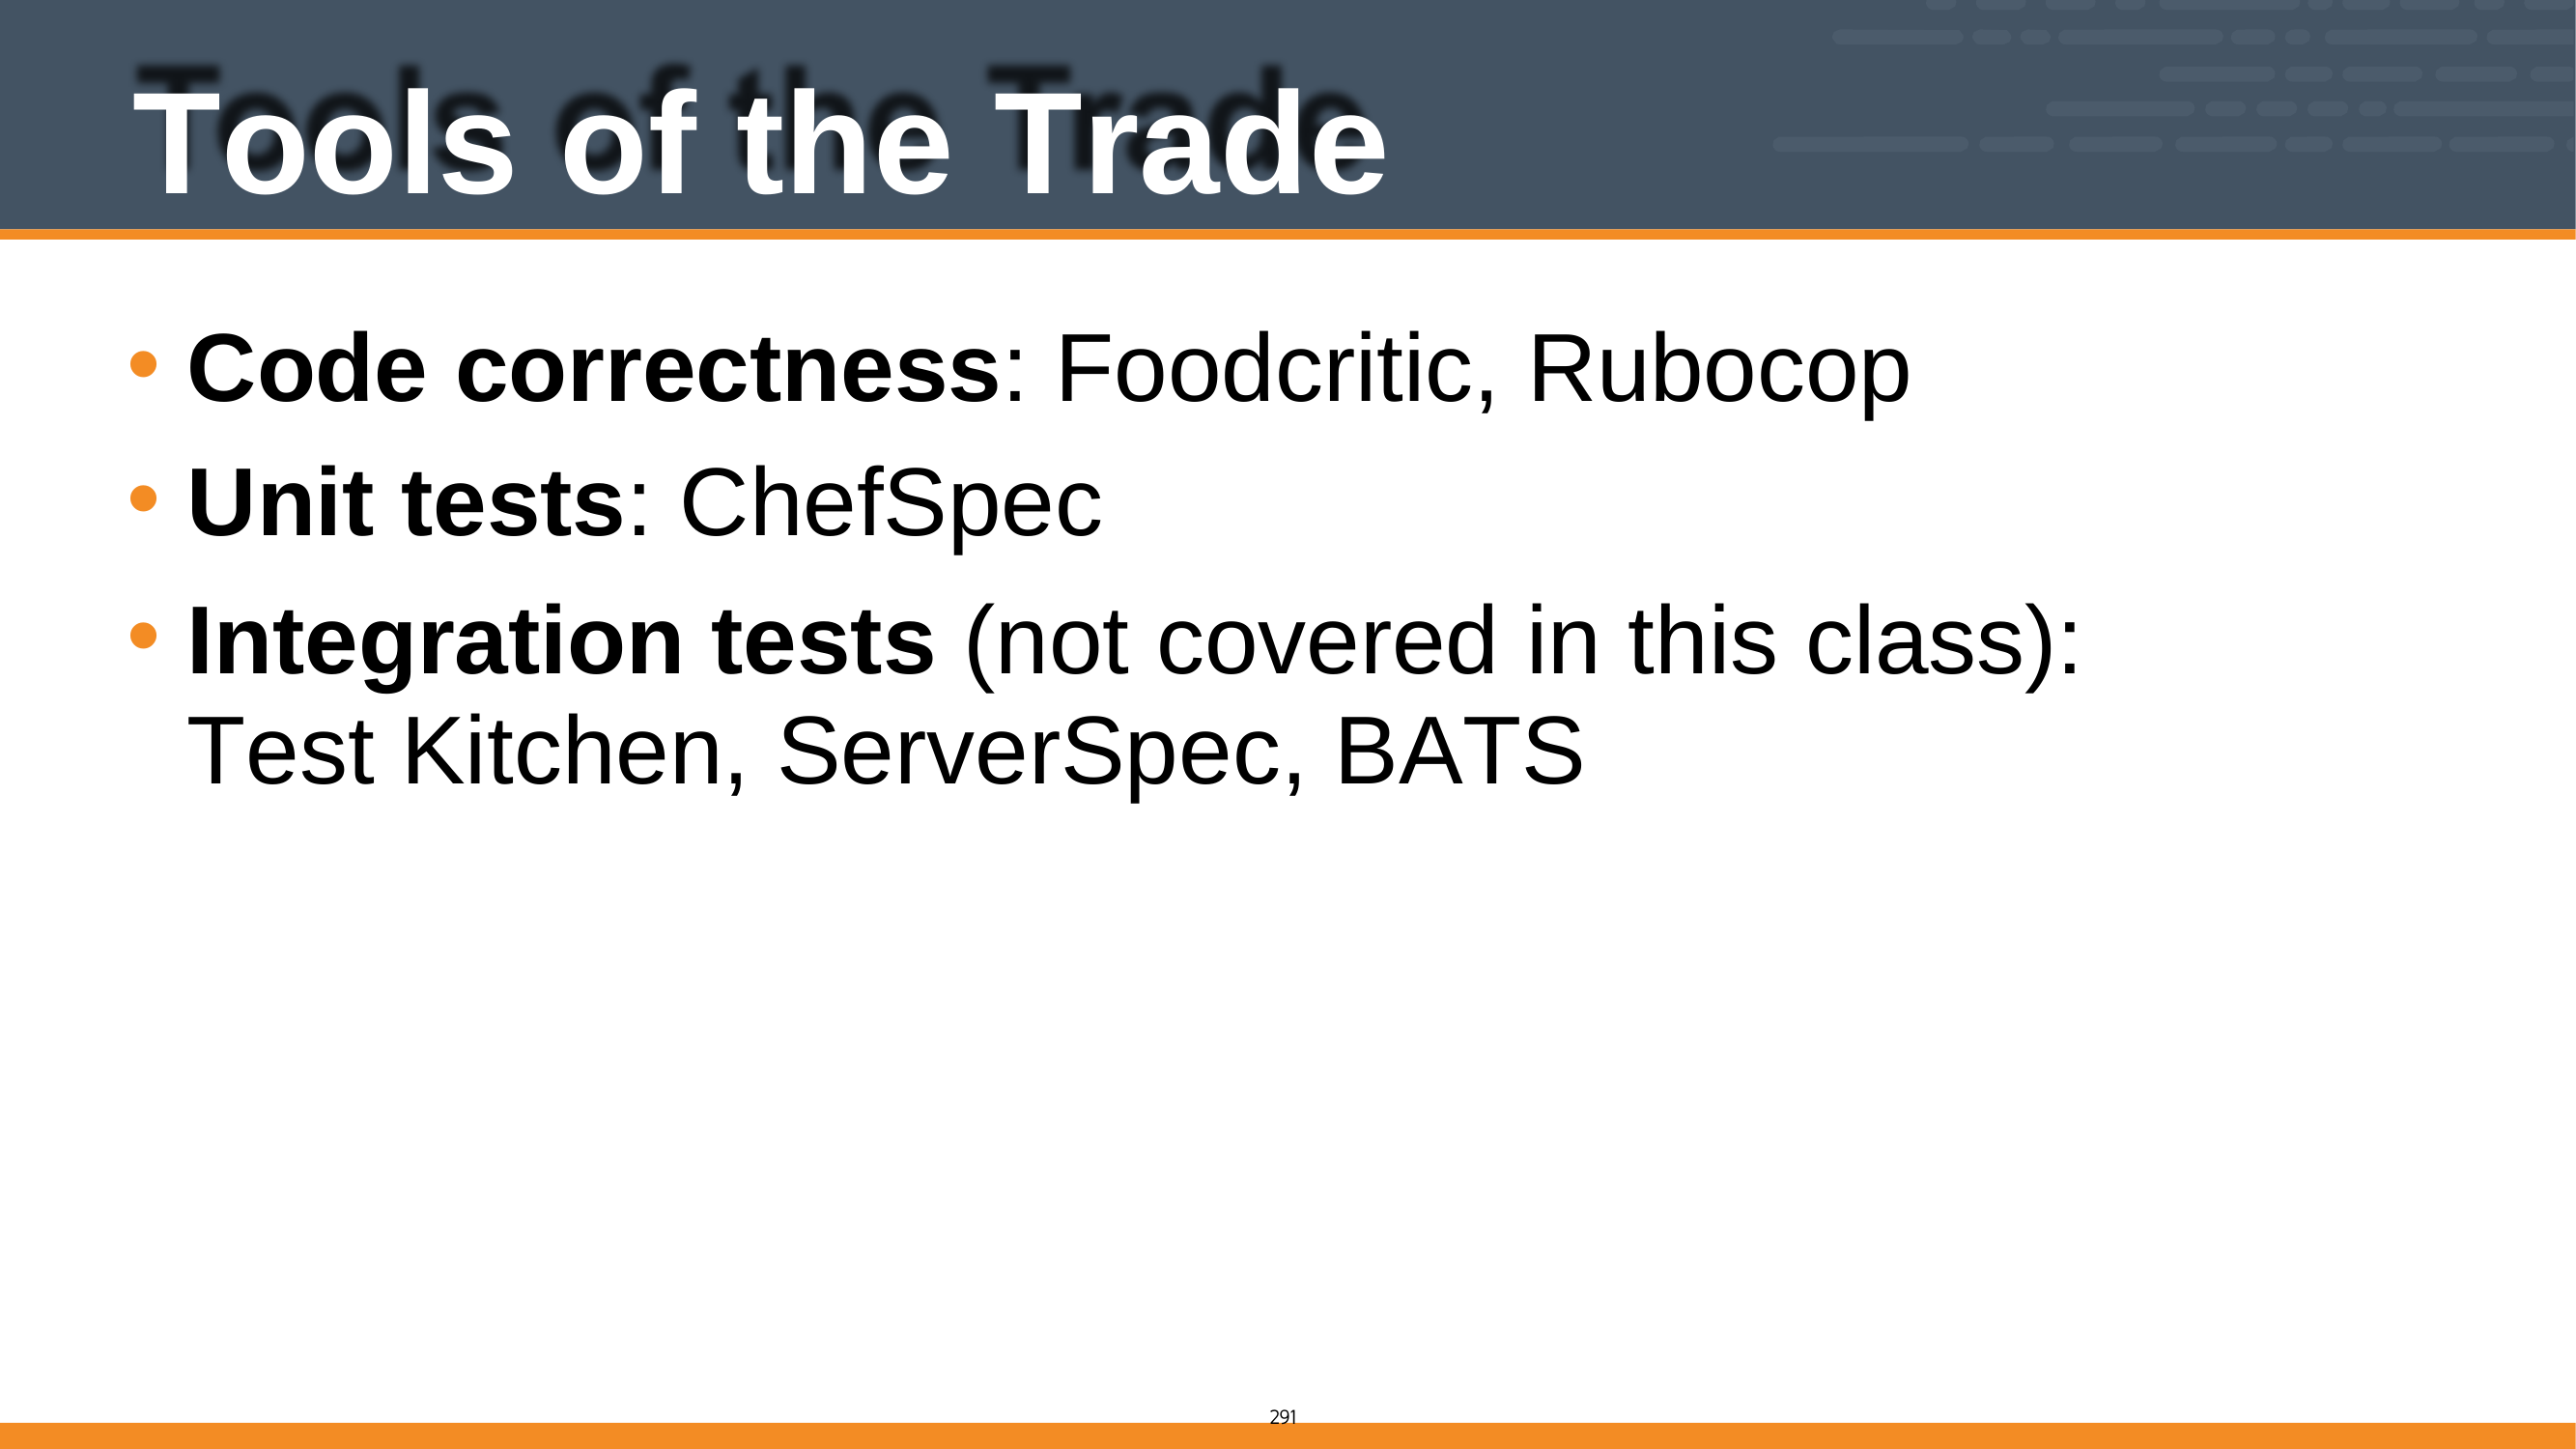

# Tools of the Trade

Code correctness: Foodcritic, Rubocop
Unit tests: ChefSpec
Integration tests (not covered in this class): Test Kitchen, ServerSpec, BATS
291